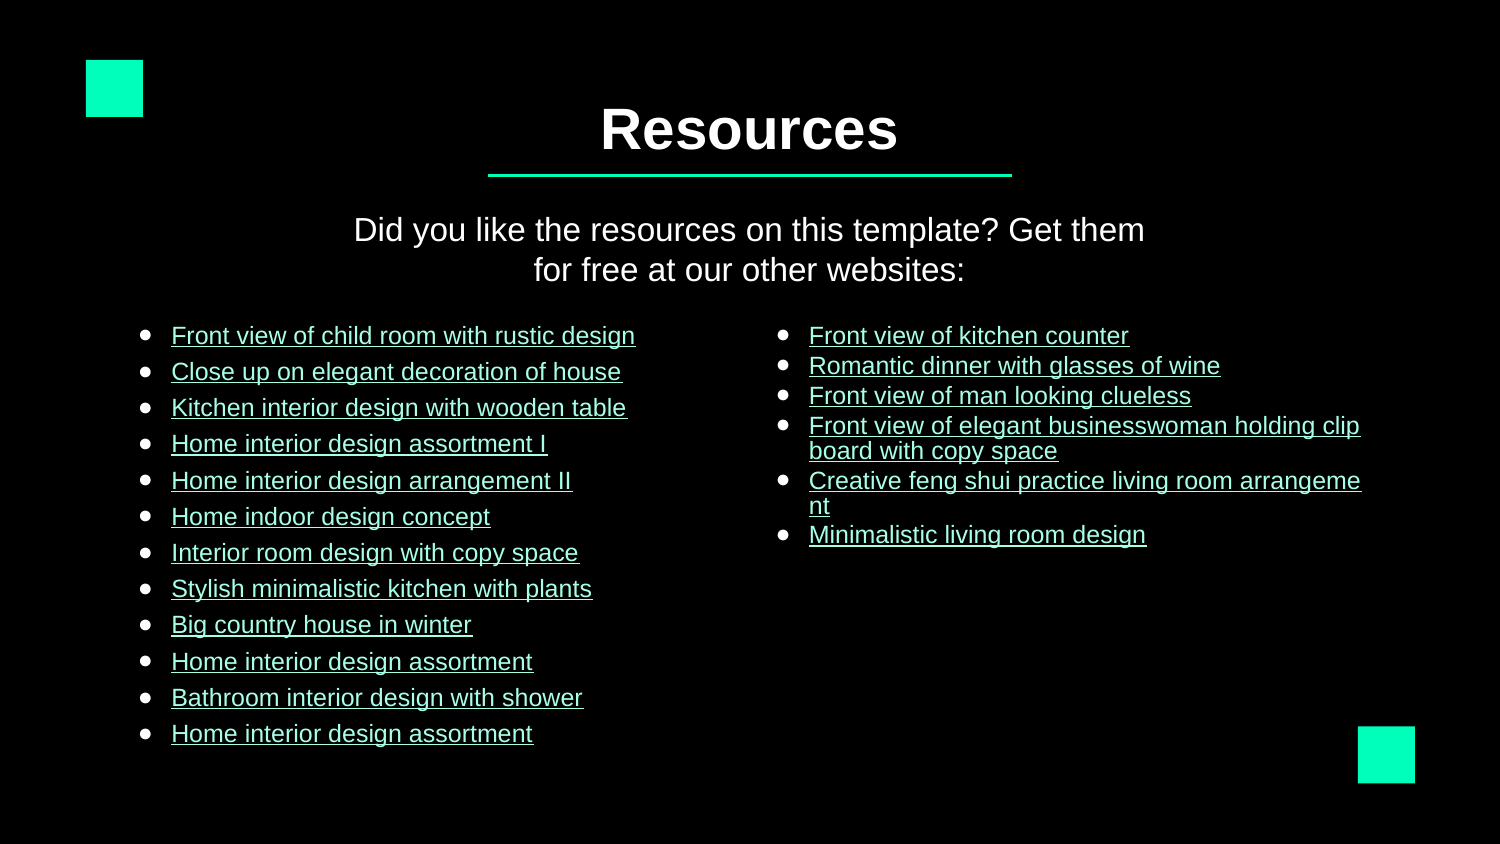

# Resources
Did you like the resources on this template? Get them for free at our other websites:
Front view of child room with rustic design
Close up on elegant decoration of house
Kitchen interior design with wooden table
Home interior design assortment I
Home interior design arrangement II
Home indoor design concept
Interior room design with copy space
Stylish minimalistic kitchen with plants
Big country house in winter
Home interior design assortment
Bathroom interior design with shower
Home interior design assortment
Front view of kitchen counter
Romantic dinner with glasses of wine
Front view of man looking clueless
Front view of elegant businesswoman holding clipboard with copy space
Creative feng shui practice living room arrangement
Minimalistic living room design